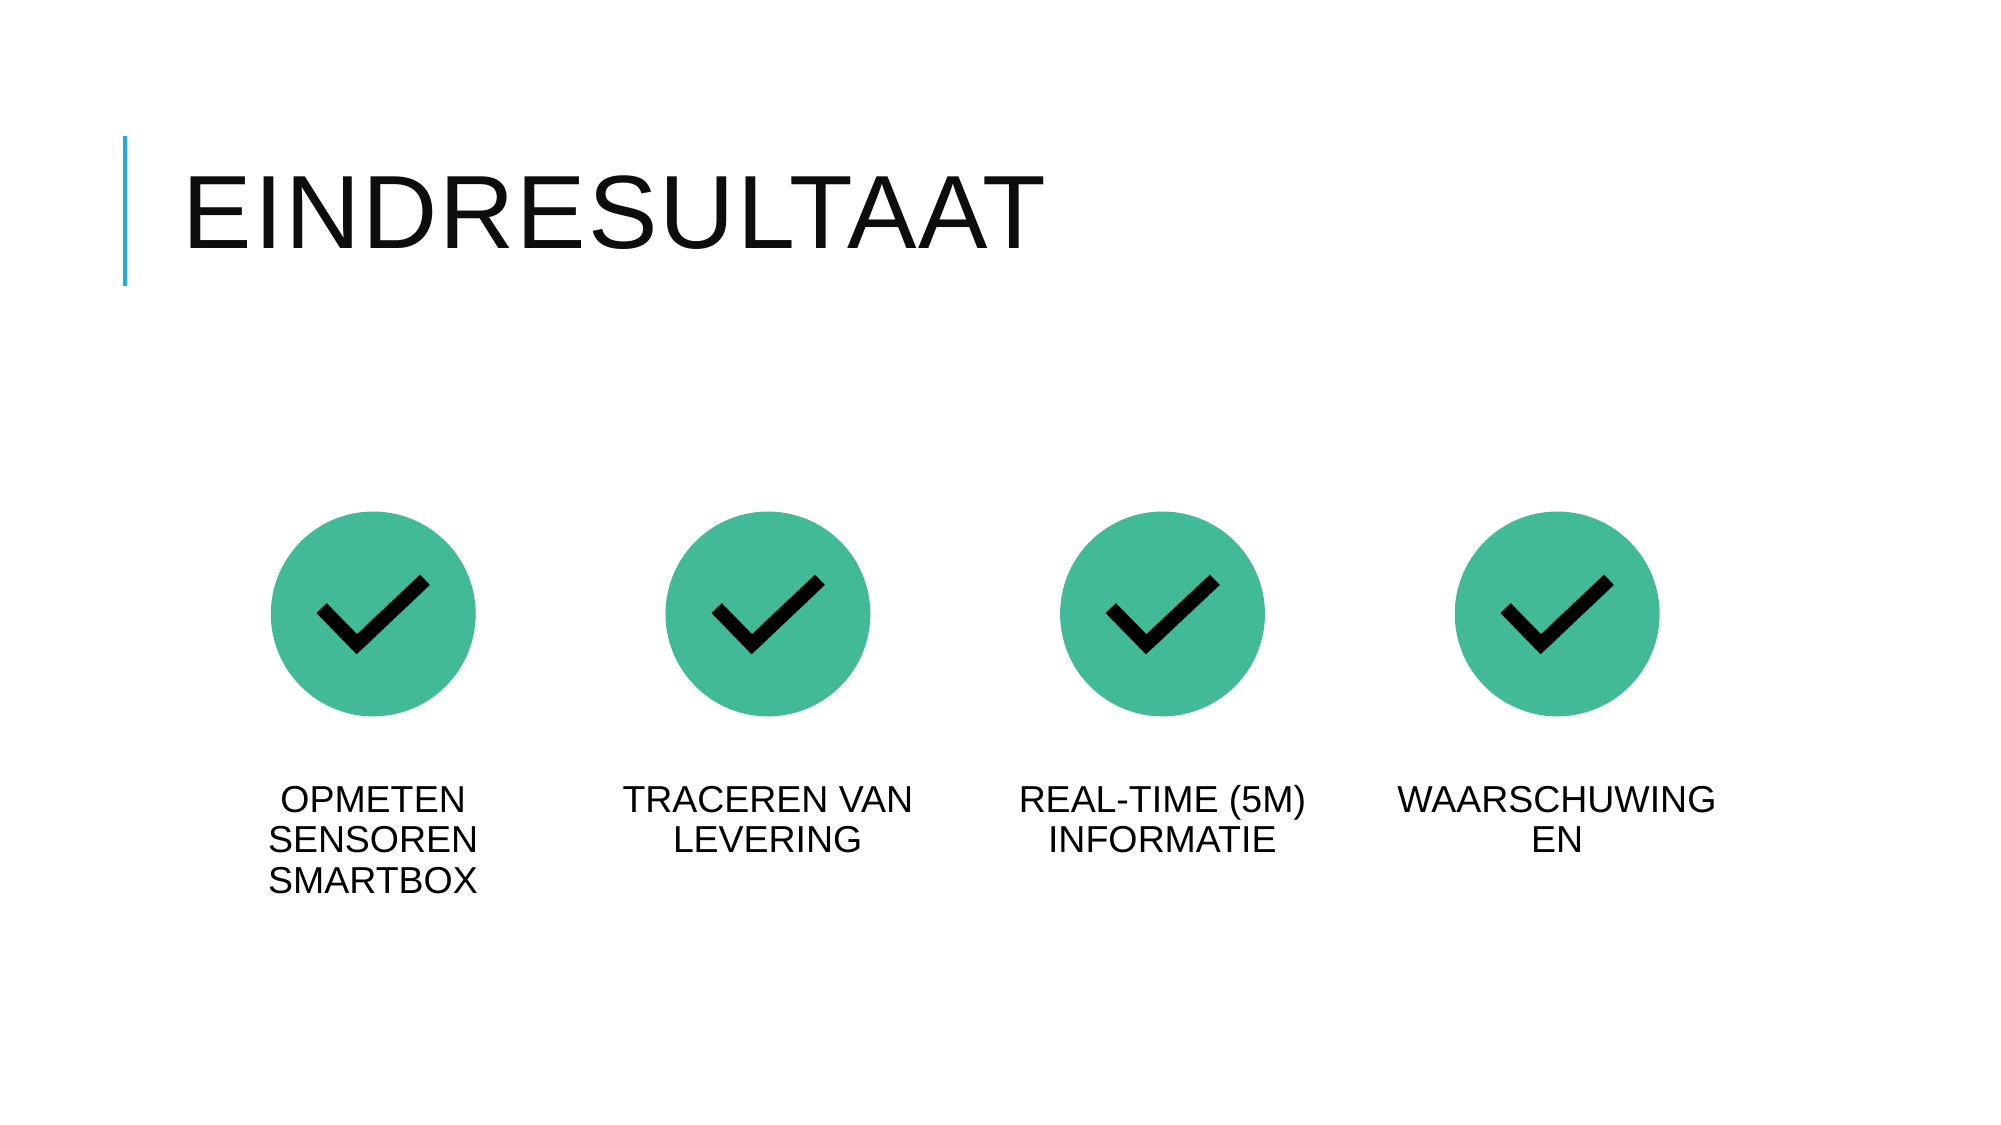

# Eindresultaat
Opmeten sensoren SmartBox
Traceren van levering
Real-Time (5m) informatie
Waarschuwingen